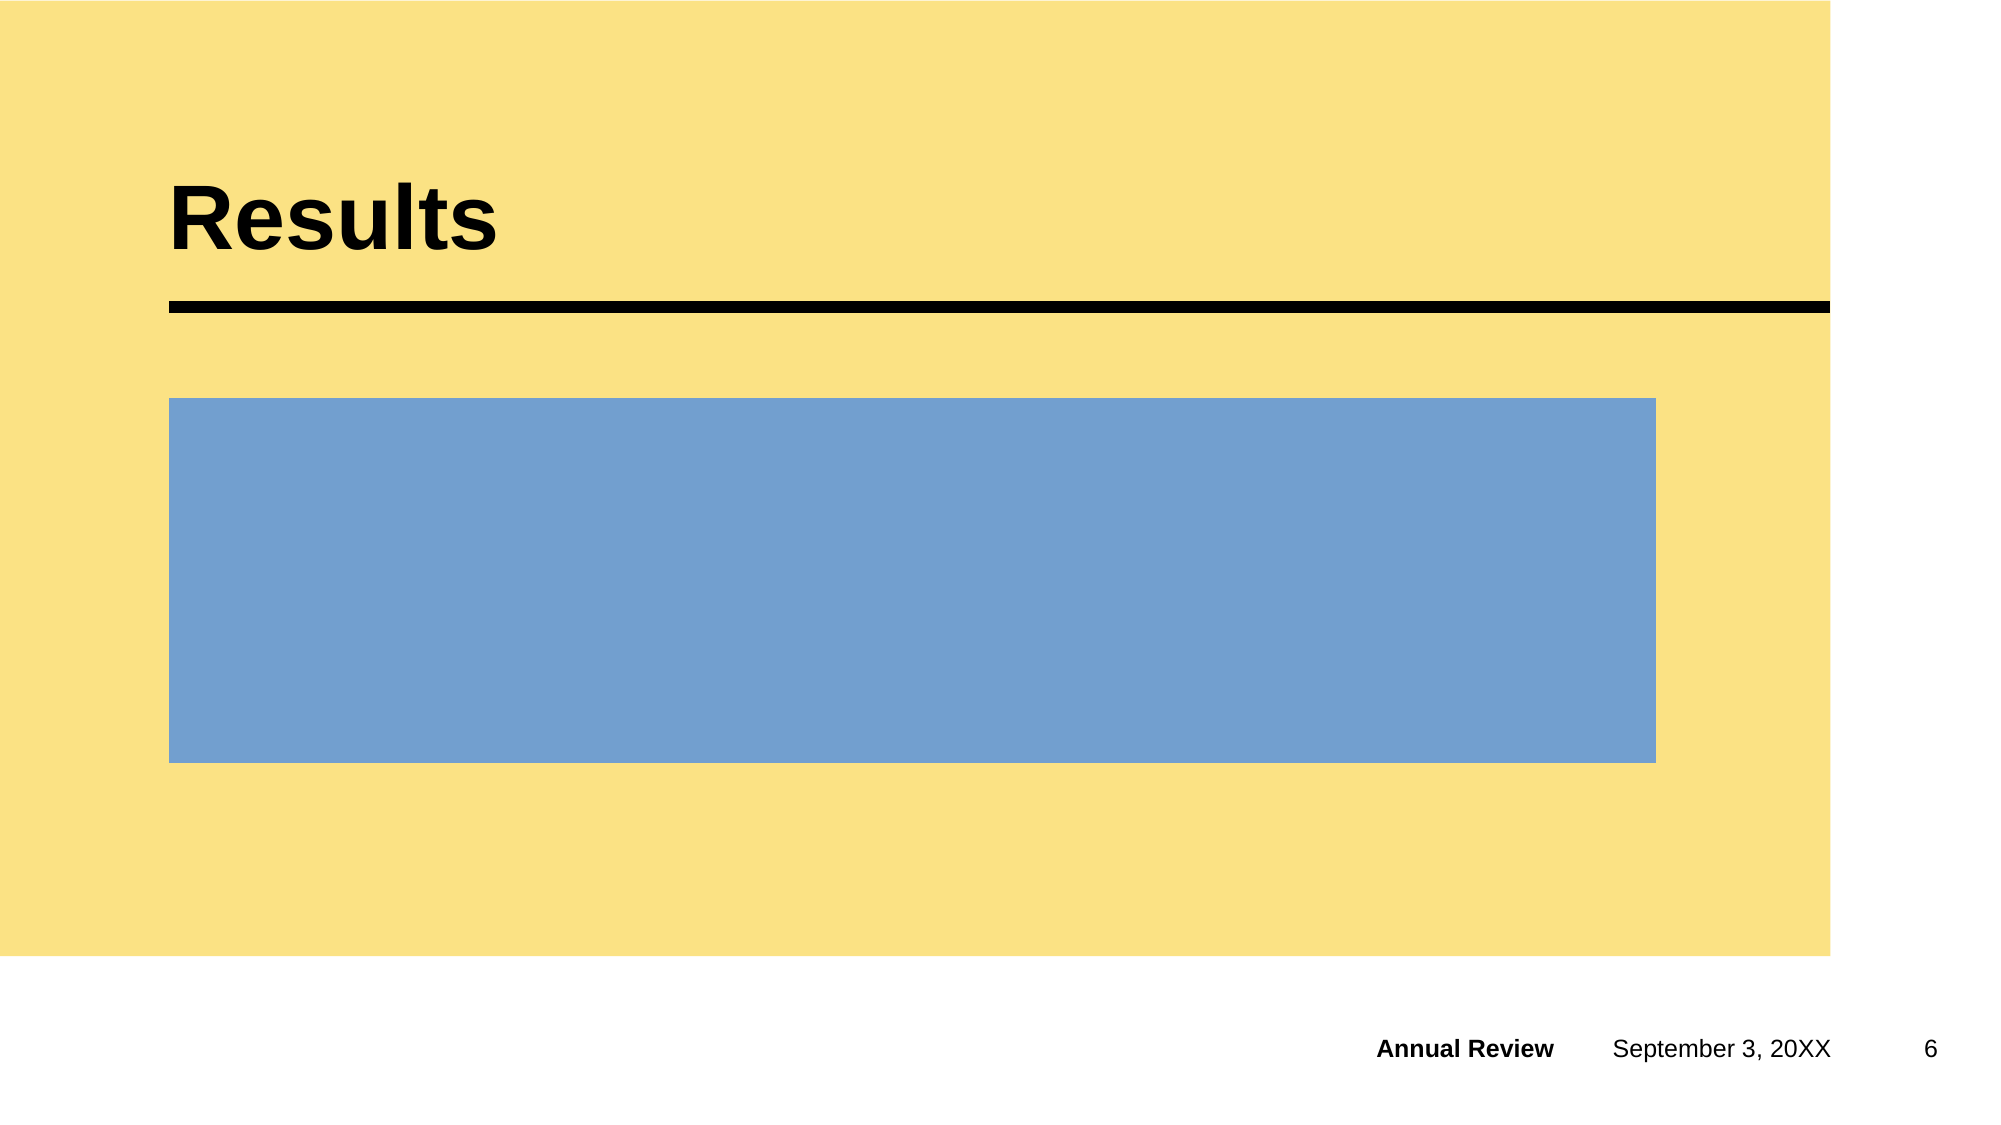

# Results

September 3, 20XX
6
Annual Review